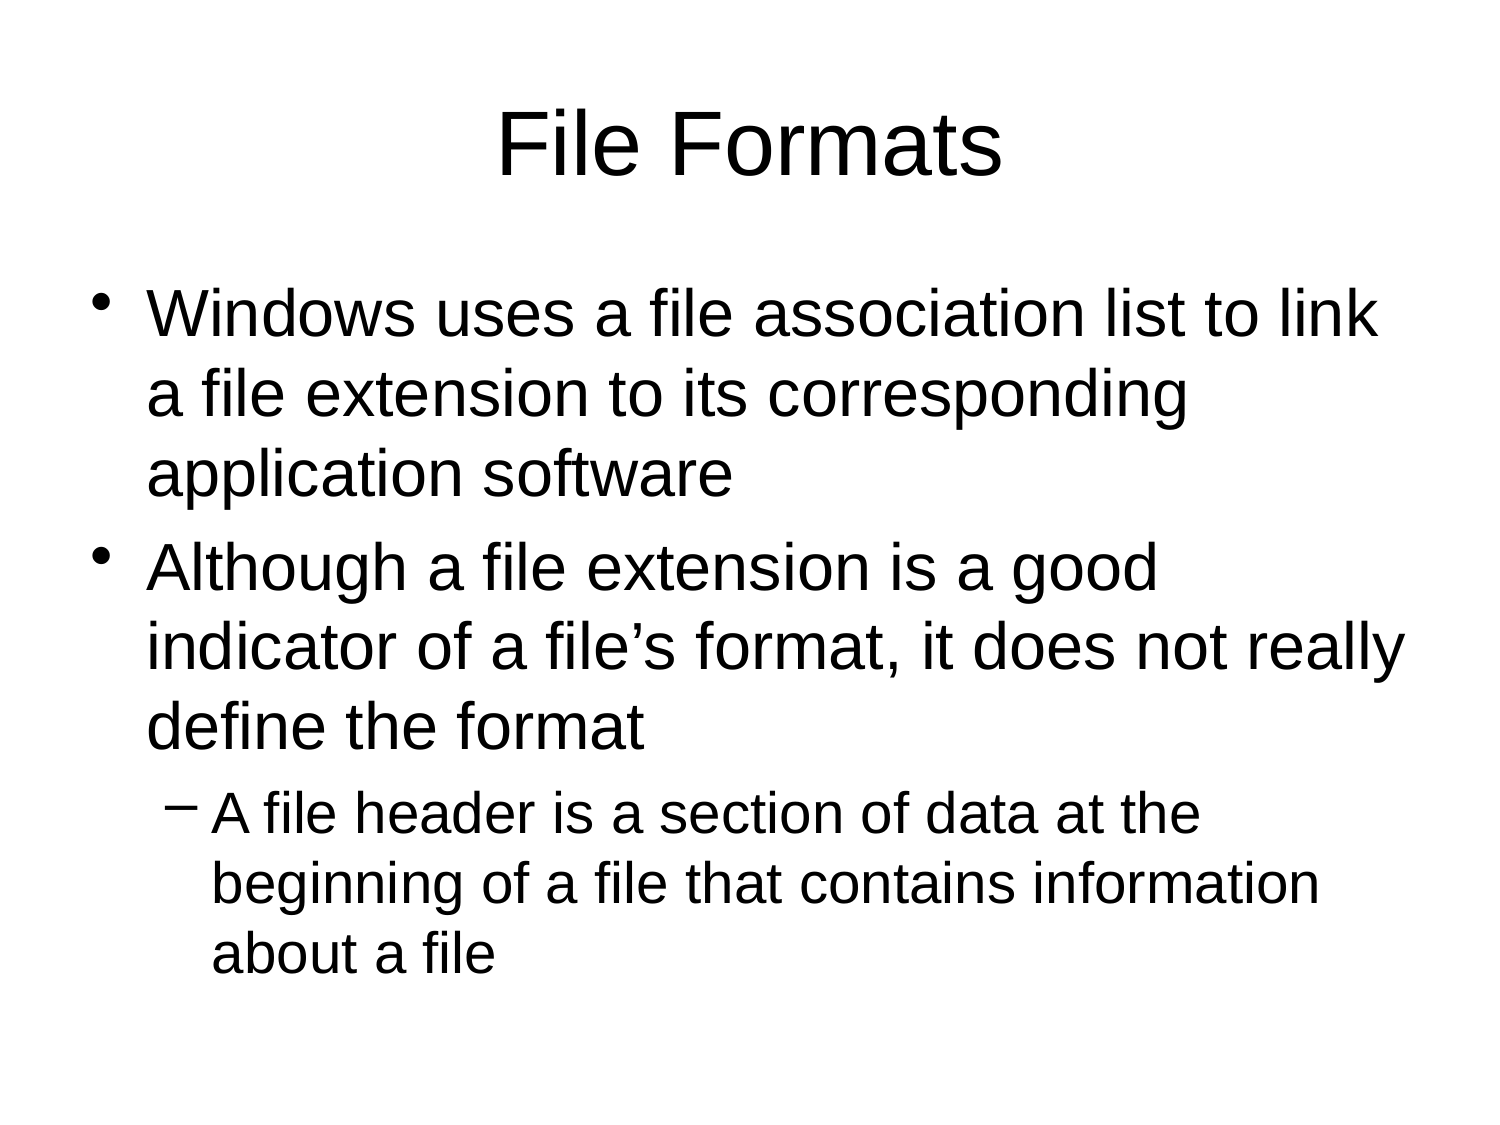

File Formats
Windows uses a file association list to link a file extension to its corresponding application software
Although a file extension is a good indicator of a file’s format, it does not really define the format
A file header is a section of data at the beginning of a file that contains information about a file
Chapter 4: Operating Systems and File Management
24